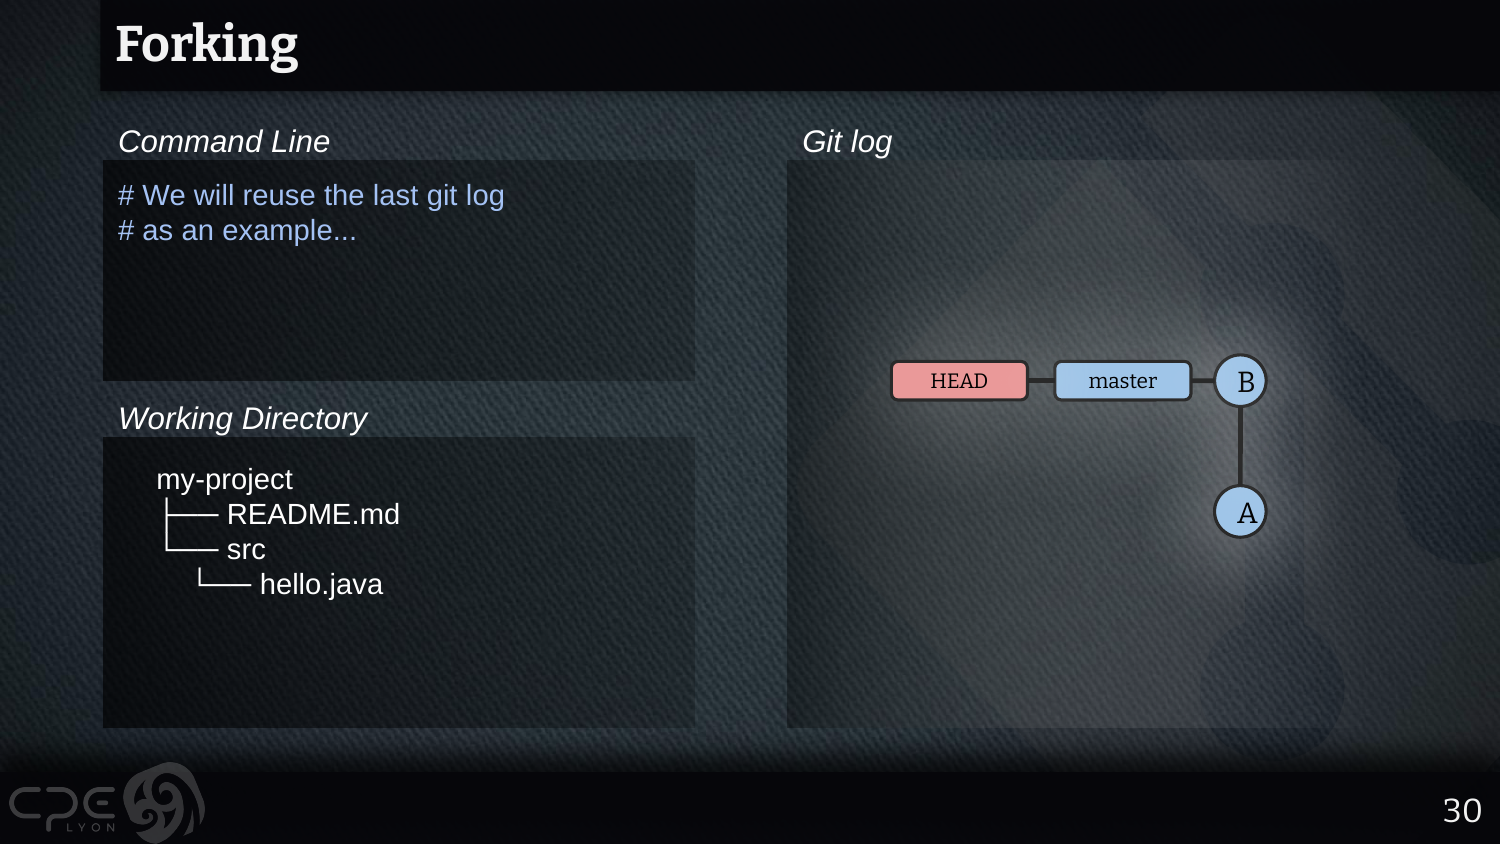

# Forking
Command Line
Git log
# We will reuse the last git log
# as an example...

B
HEAD
master
Working Directory

my-project
├── README.md
└── src
    └── hello.java
A